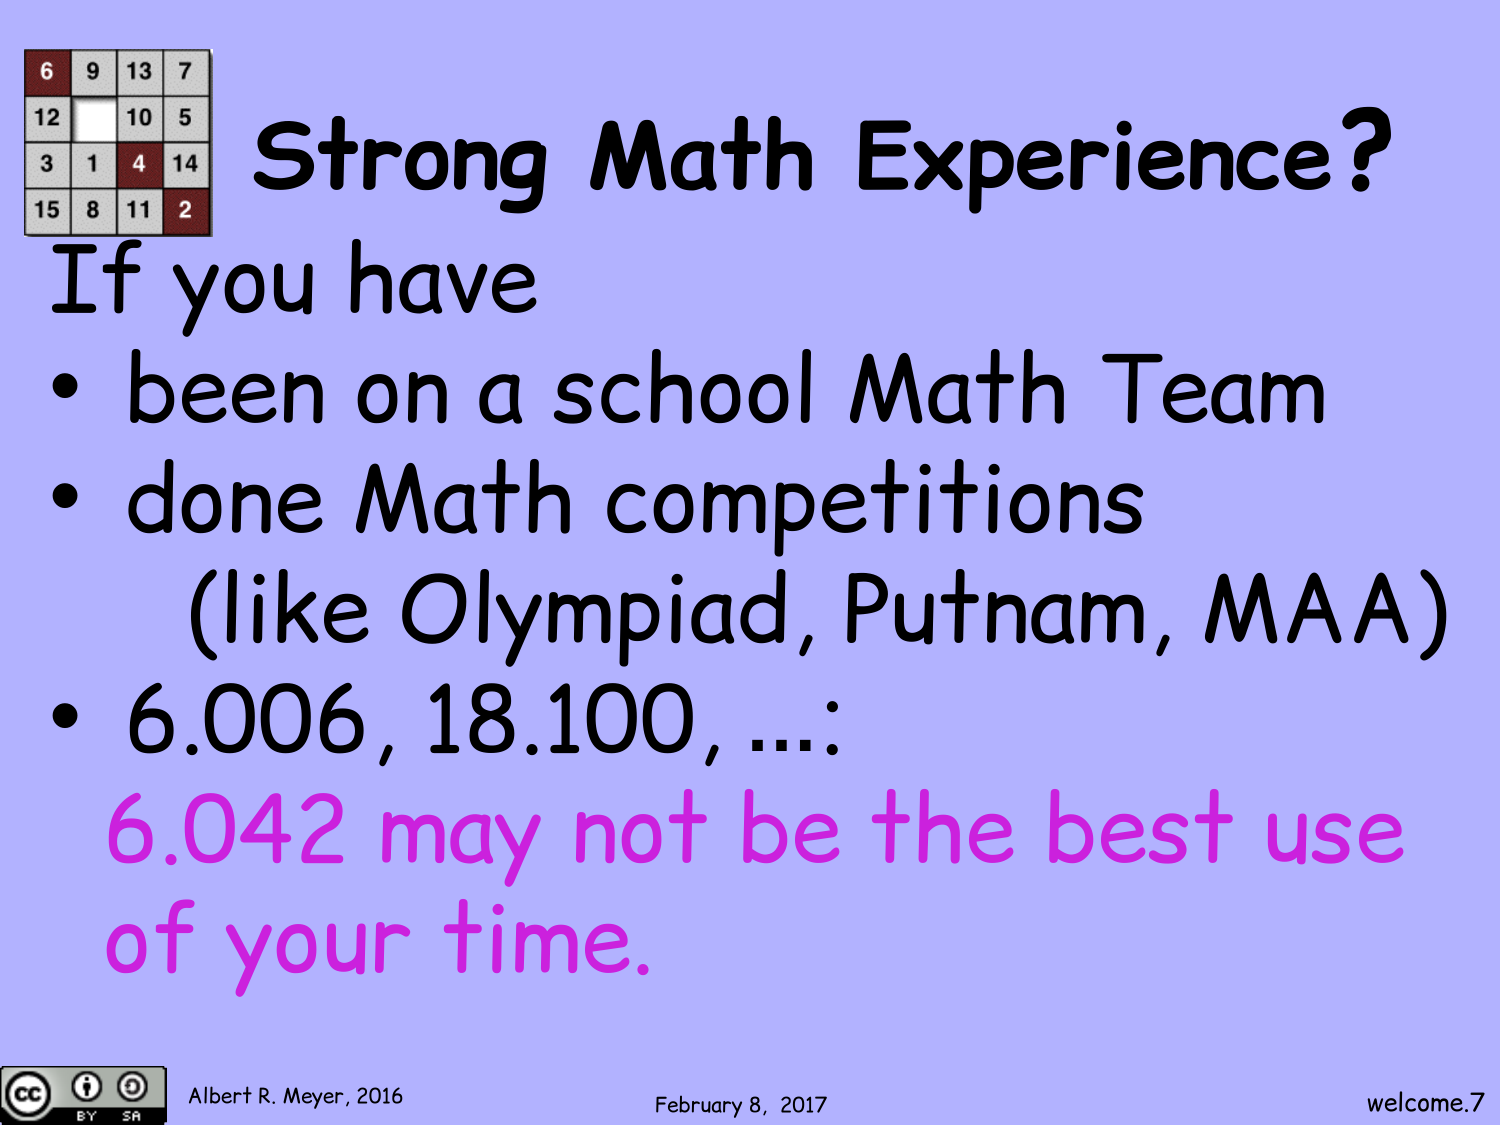

# Strong Math Experience?
If you have
been on a school Math Team
done Math competitions
     (like Olympiad, Putnam, MAA)
6.006, 18.100, …:
  6.042 may not be the best use
  of your time.
      welcome.7